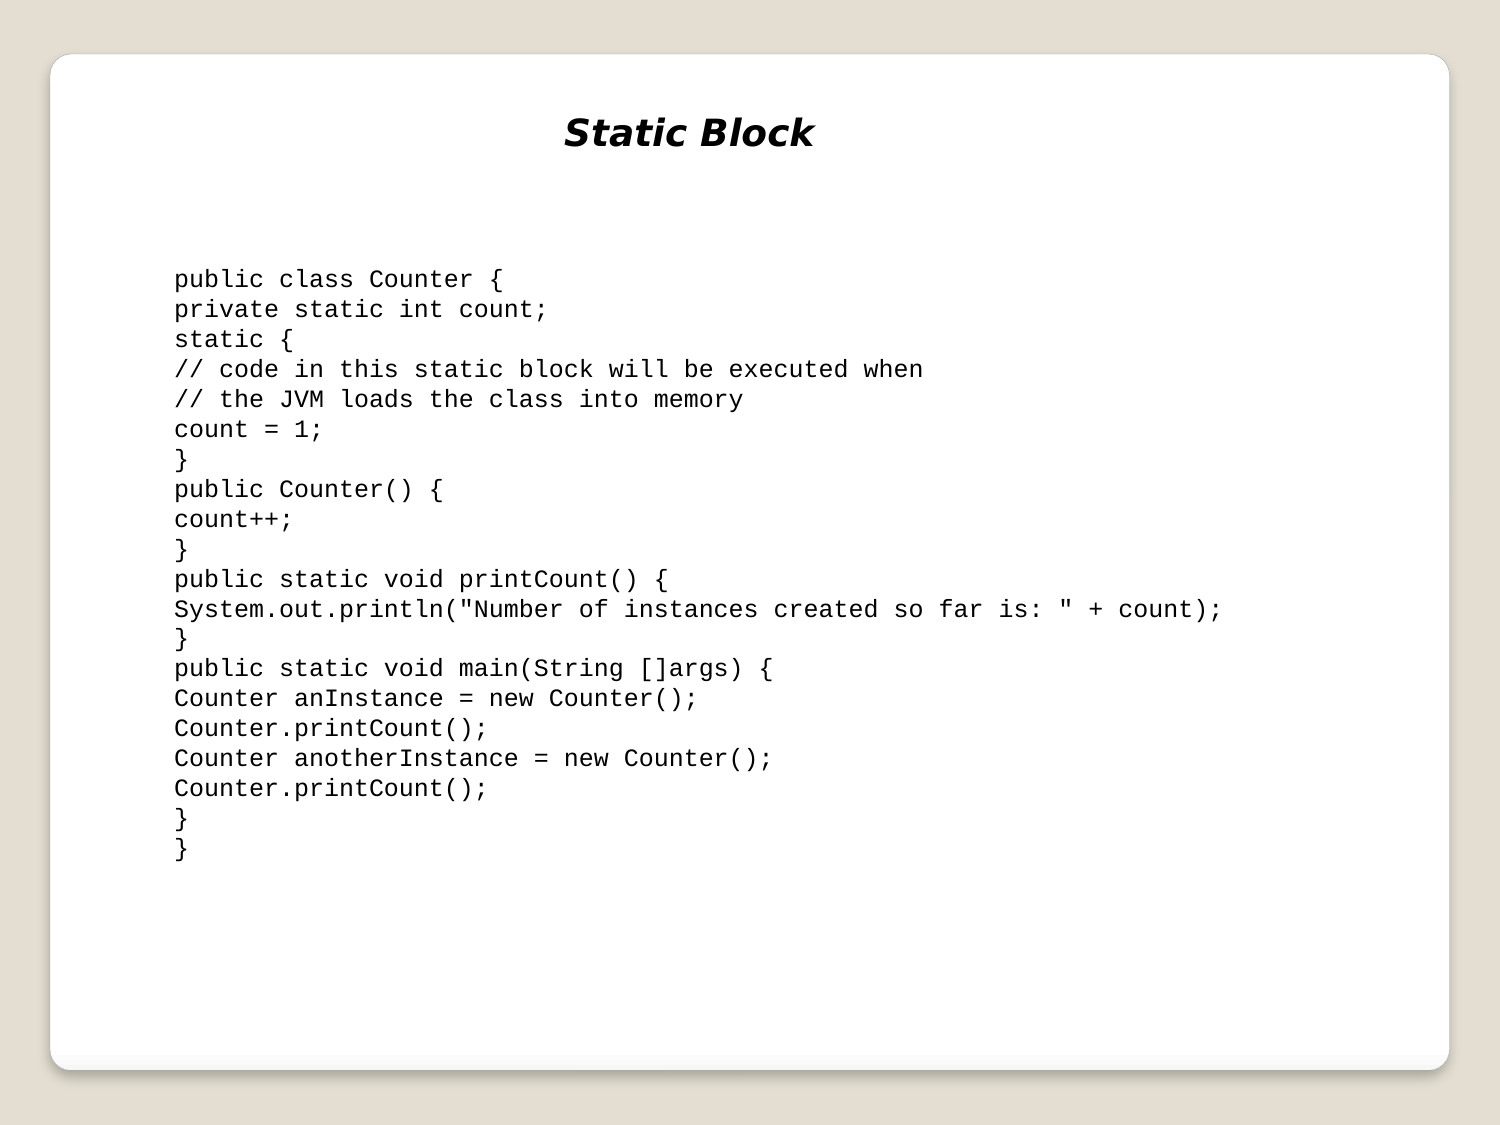

Static Block
public class Counter {
private static int count;
static {
// code in this static block will be executed when
// the JVM loads the class into memory
count = 1;
}
public Counter() {
count++;
}
public static void printCount() {
System.out.println("Number of instances created so far is: " + count);
}
public static void main(String []args) {
Counter anInstance = new Counter();
Counter.printCount();
Counter anotherInstance = new Counter();
Counter.printCount();
}
}